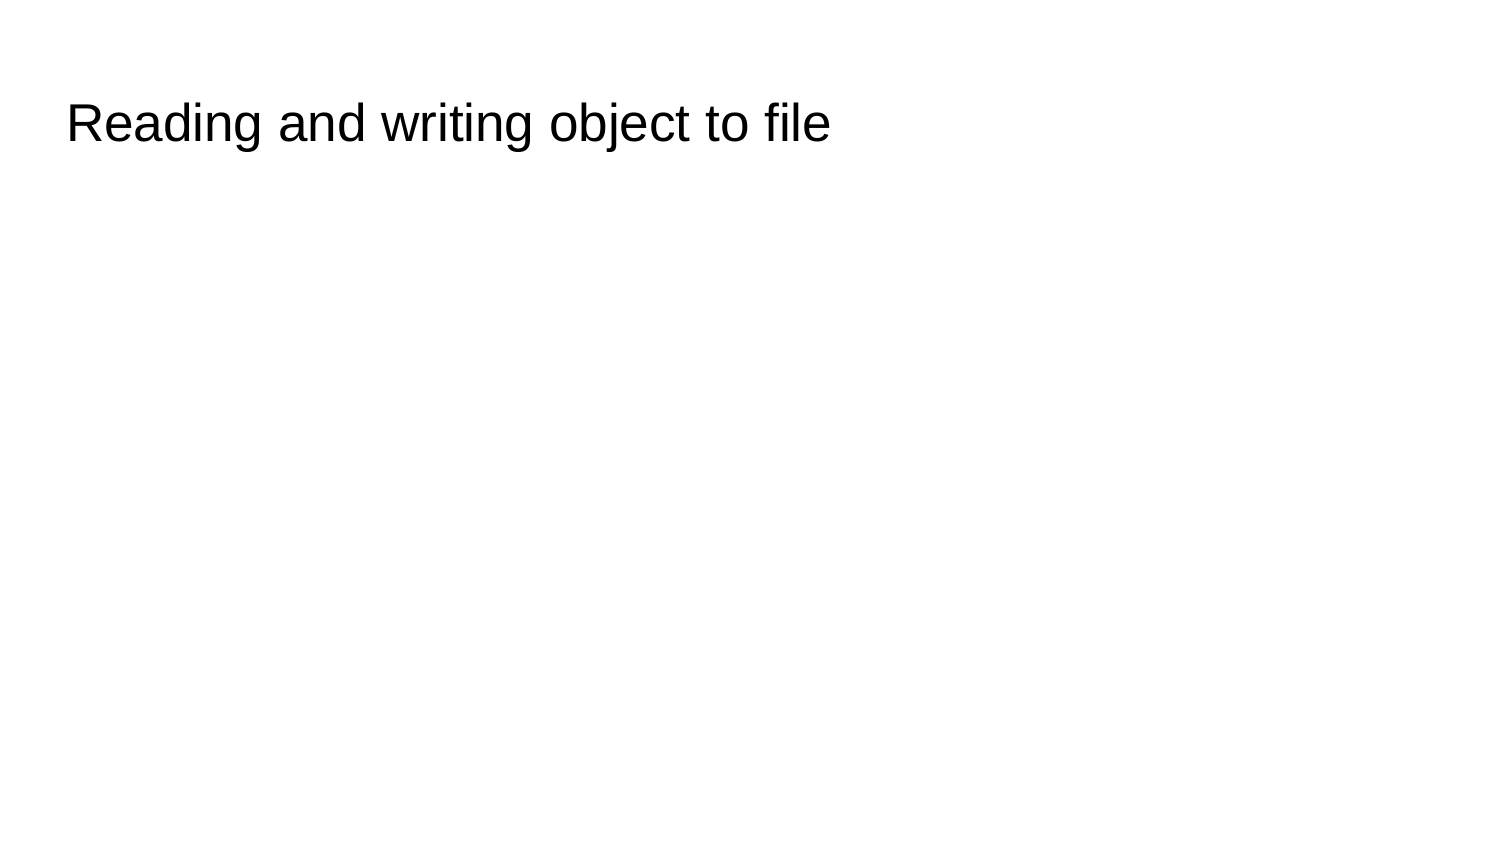

# Reading and writing object to file